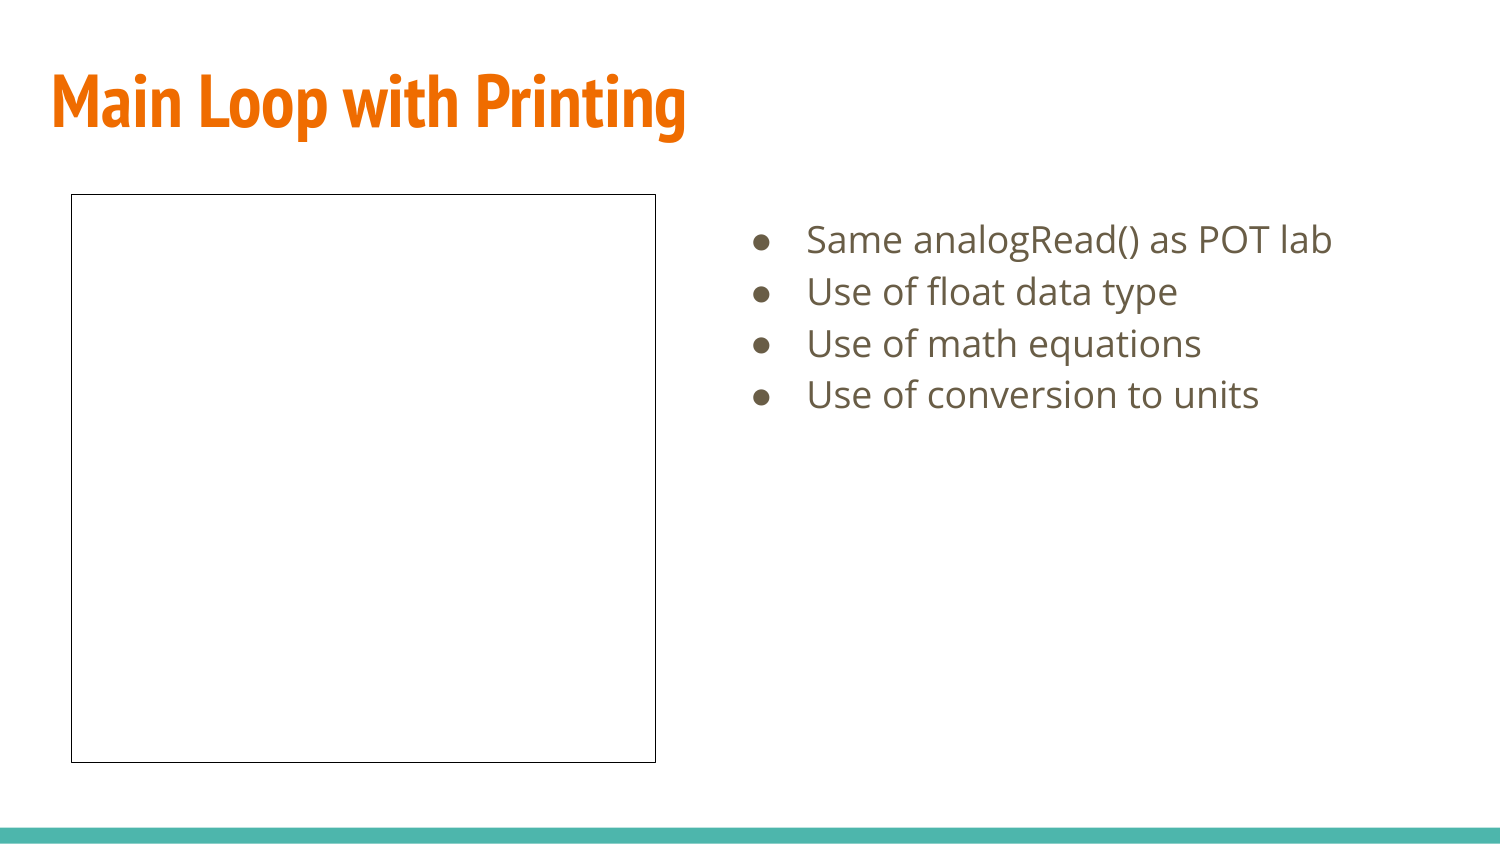

# Main Loop with Printing

Same analogRead() as POT lab
Use of float data type
Use of math equations
Use of conversion to units